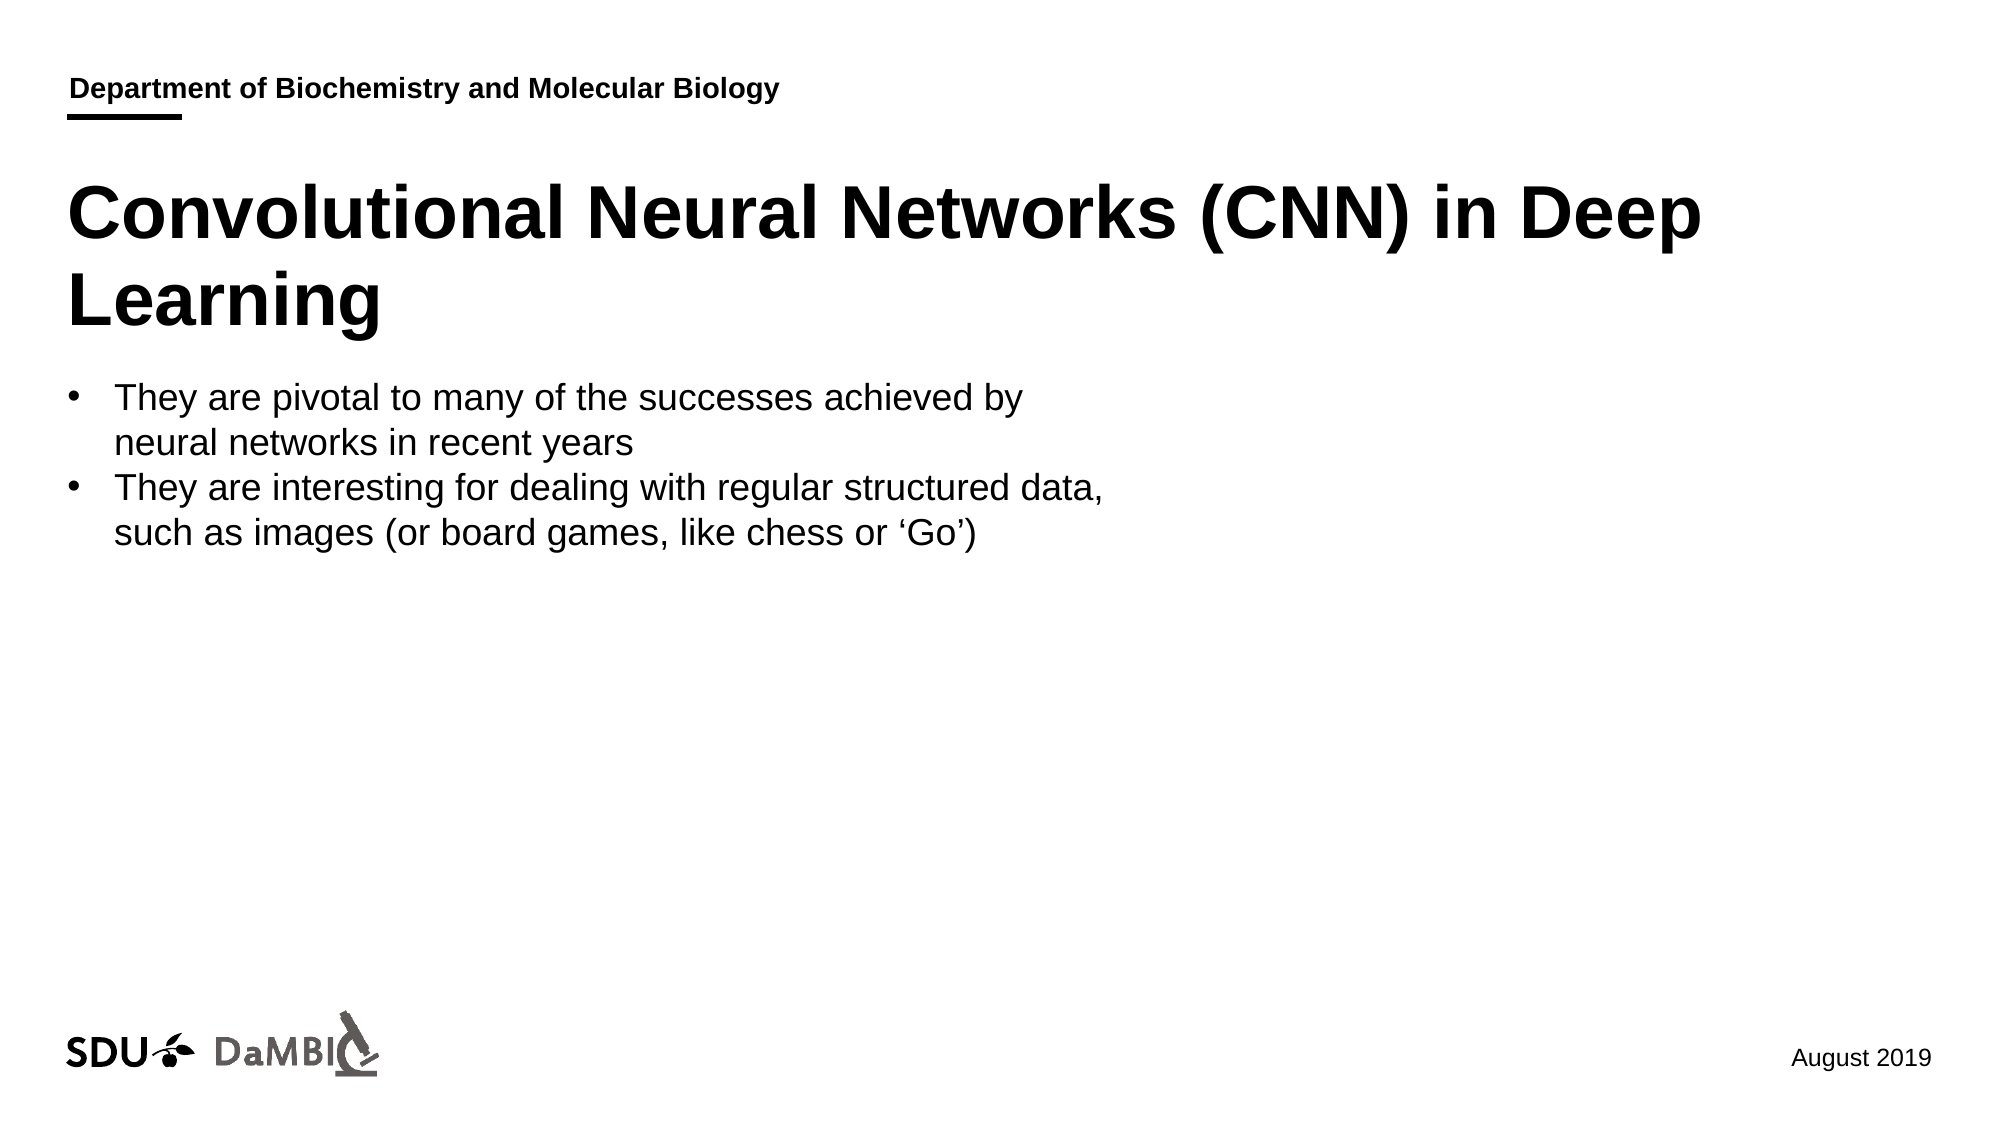

# Convolutional Neural Networks (CNN) in Deep Learning
They are pivotal to many of the successes achieved by neural networks in recent years
They are interesting for dealing with regular structured data, such as images (or board games, like chess or ‘Go’)
Department of Biochemistry
and Molecular Biology
28 January 2019
70